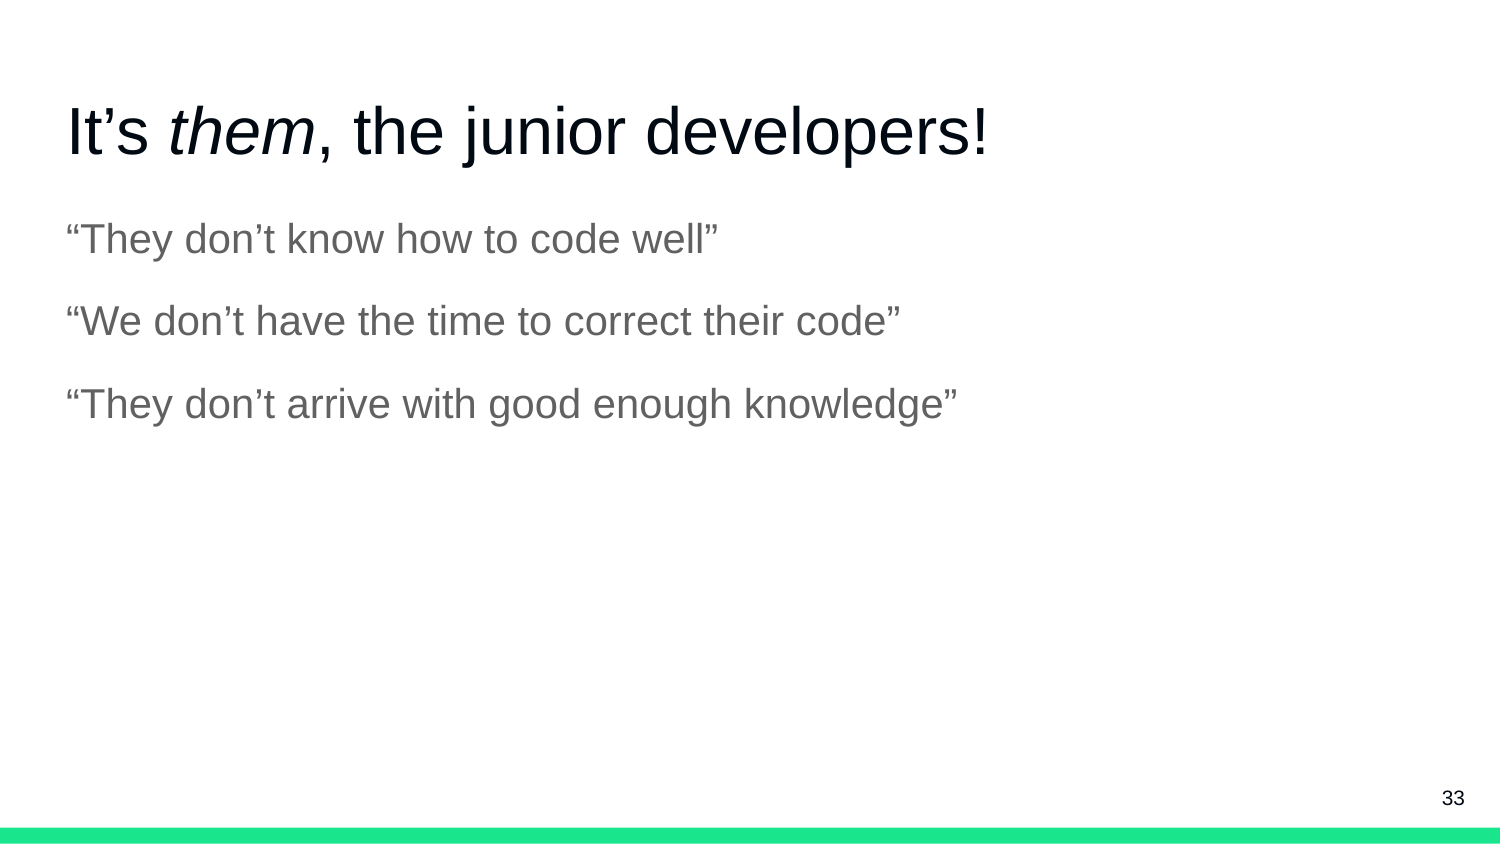

# It’s them, the junior developers!
“They don’t know how to code well”
“We don’t have the time to correct their code”
“They don’t arrive with good enough knowledge”

33